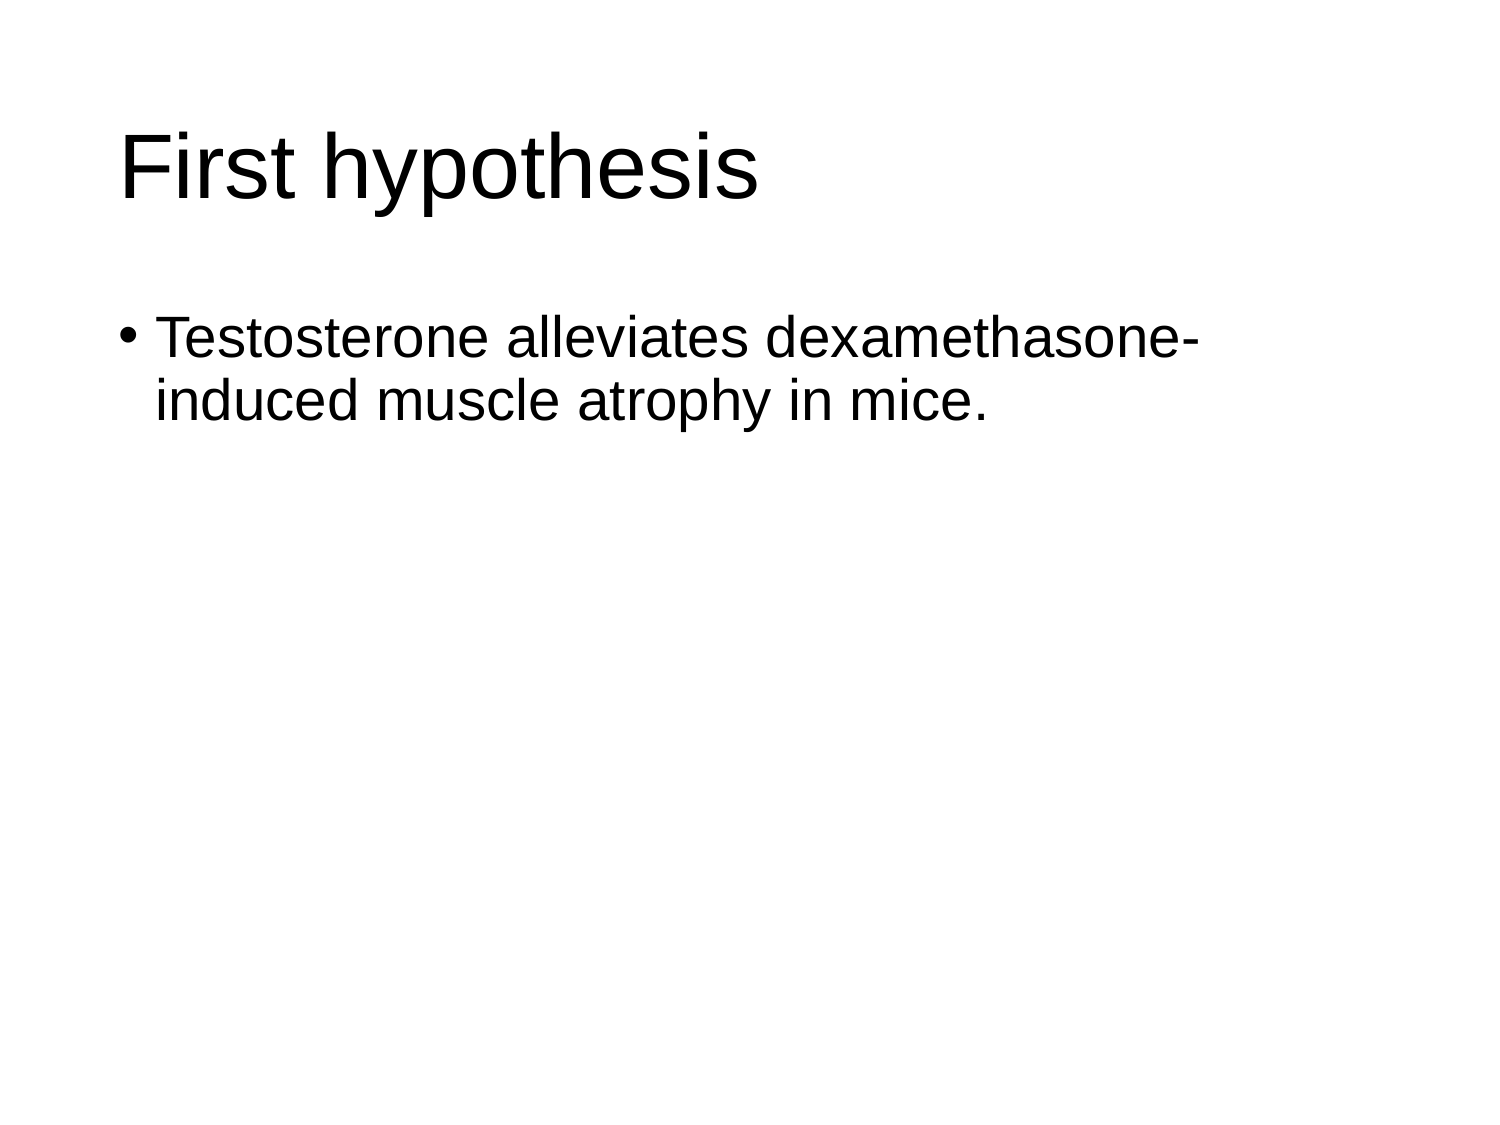

# First hypothesis
Testosterone alleviates dexamethasone-induced muscle atrophy in mice.